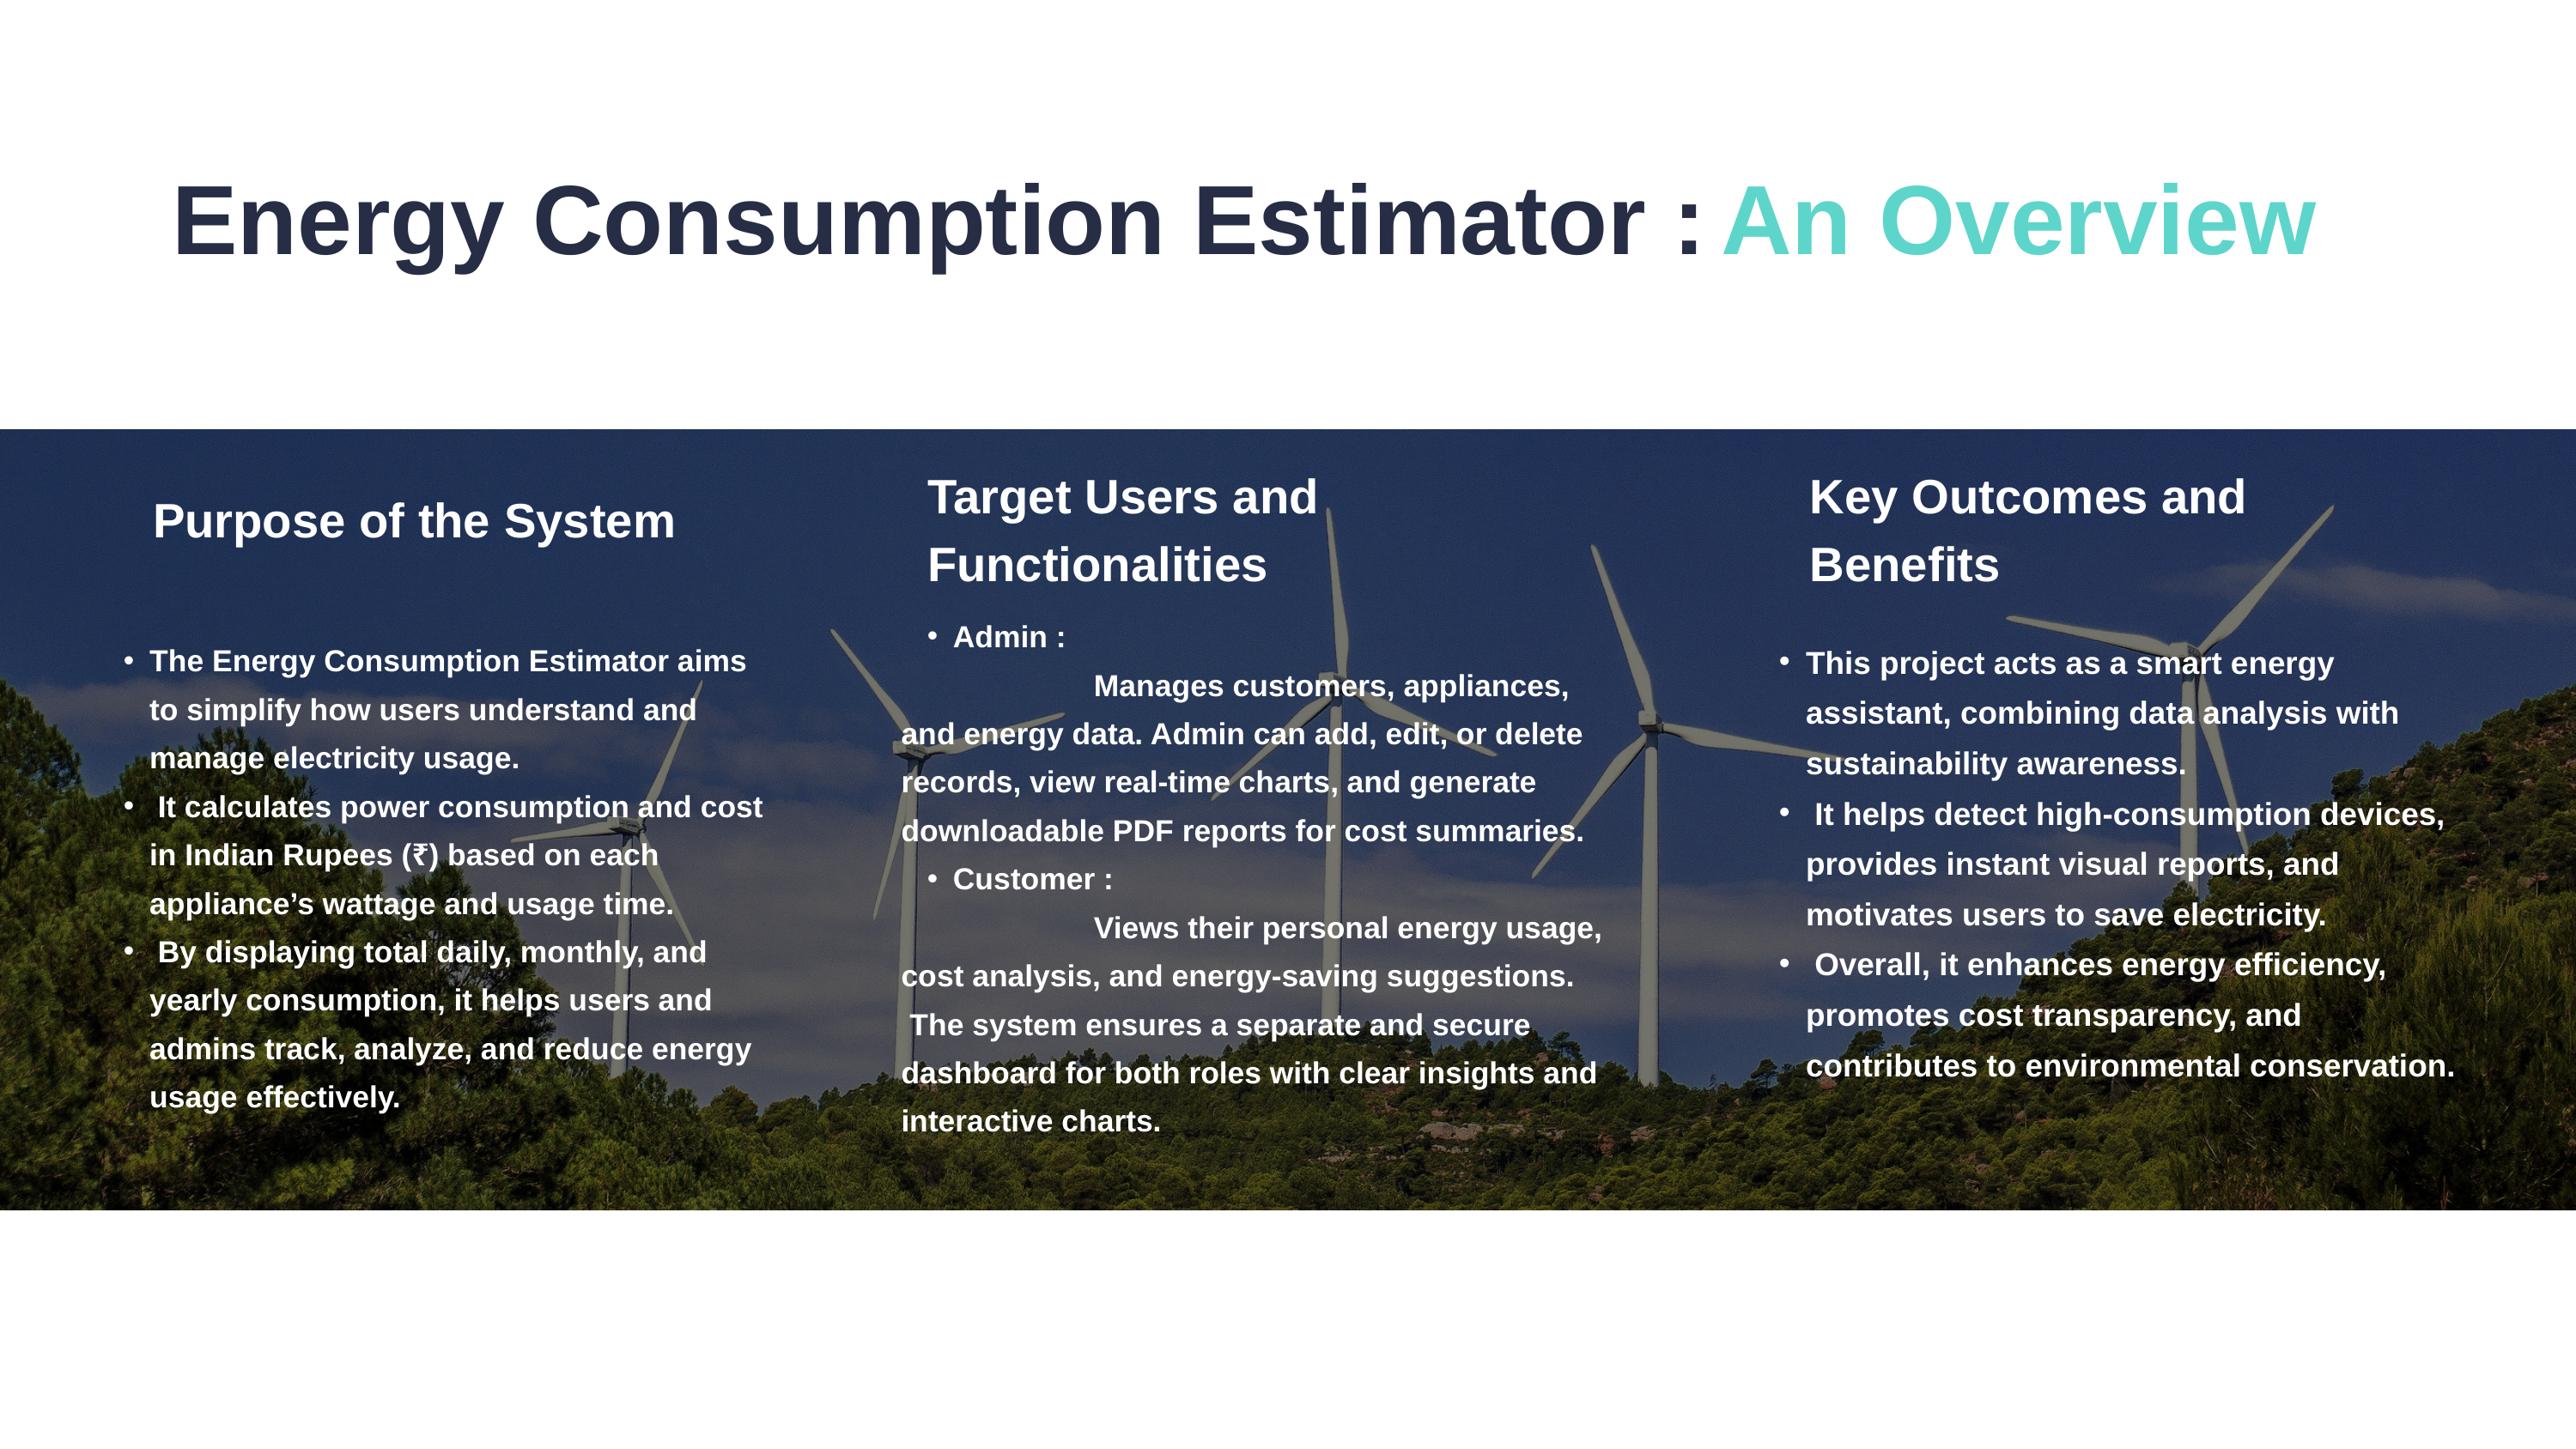

Energy Consumption Estimator :
An Overview
Target Users and Functionalities
Key Outcomes and Benefits
Purpose of the System
Admin :
                       Manages customers, appliances, and energy data. Admin can add, edit, or delete records, view real-time charts, and generate downloadable PDF reports for cost summaries.
Customer :
                       Views their personal energy usage, cost analysis, and energy-saving suggestions.
 The system ensures a separate and secure dashboard for both roles with clear insights and interactive charts.

The Energy Consumption Estimator aims to simplify how users understand and manage electricity usage.
 It calculates power consumption and cost in Indian Rupees (₹) based on each appliance’s wattage and usage time.
 By displaying total daily, monthly, and yearly consumption, it helps users and admins track, analyze, and reduce energy usage effectively.
This project acts as a smart energy assistant, combining data analysis with sustainability awareness.
 It helps detect high-consumption devices, provides instant visual reports, and motivates users to save electricity.
 Overall, it enhances energy efficiency, promotes cost transparency, and contributes to environmental conservation.